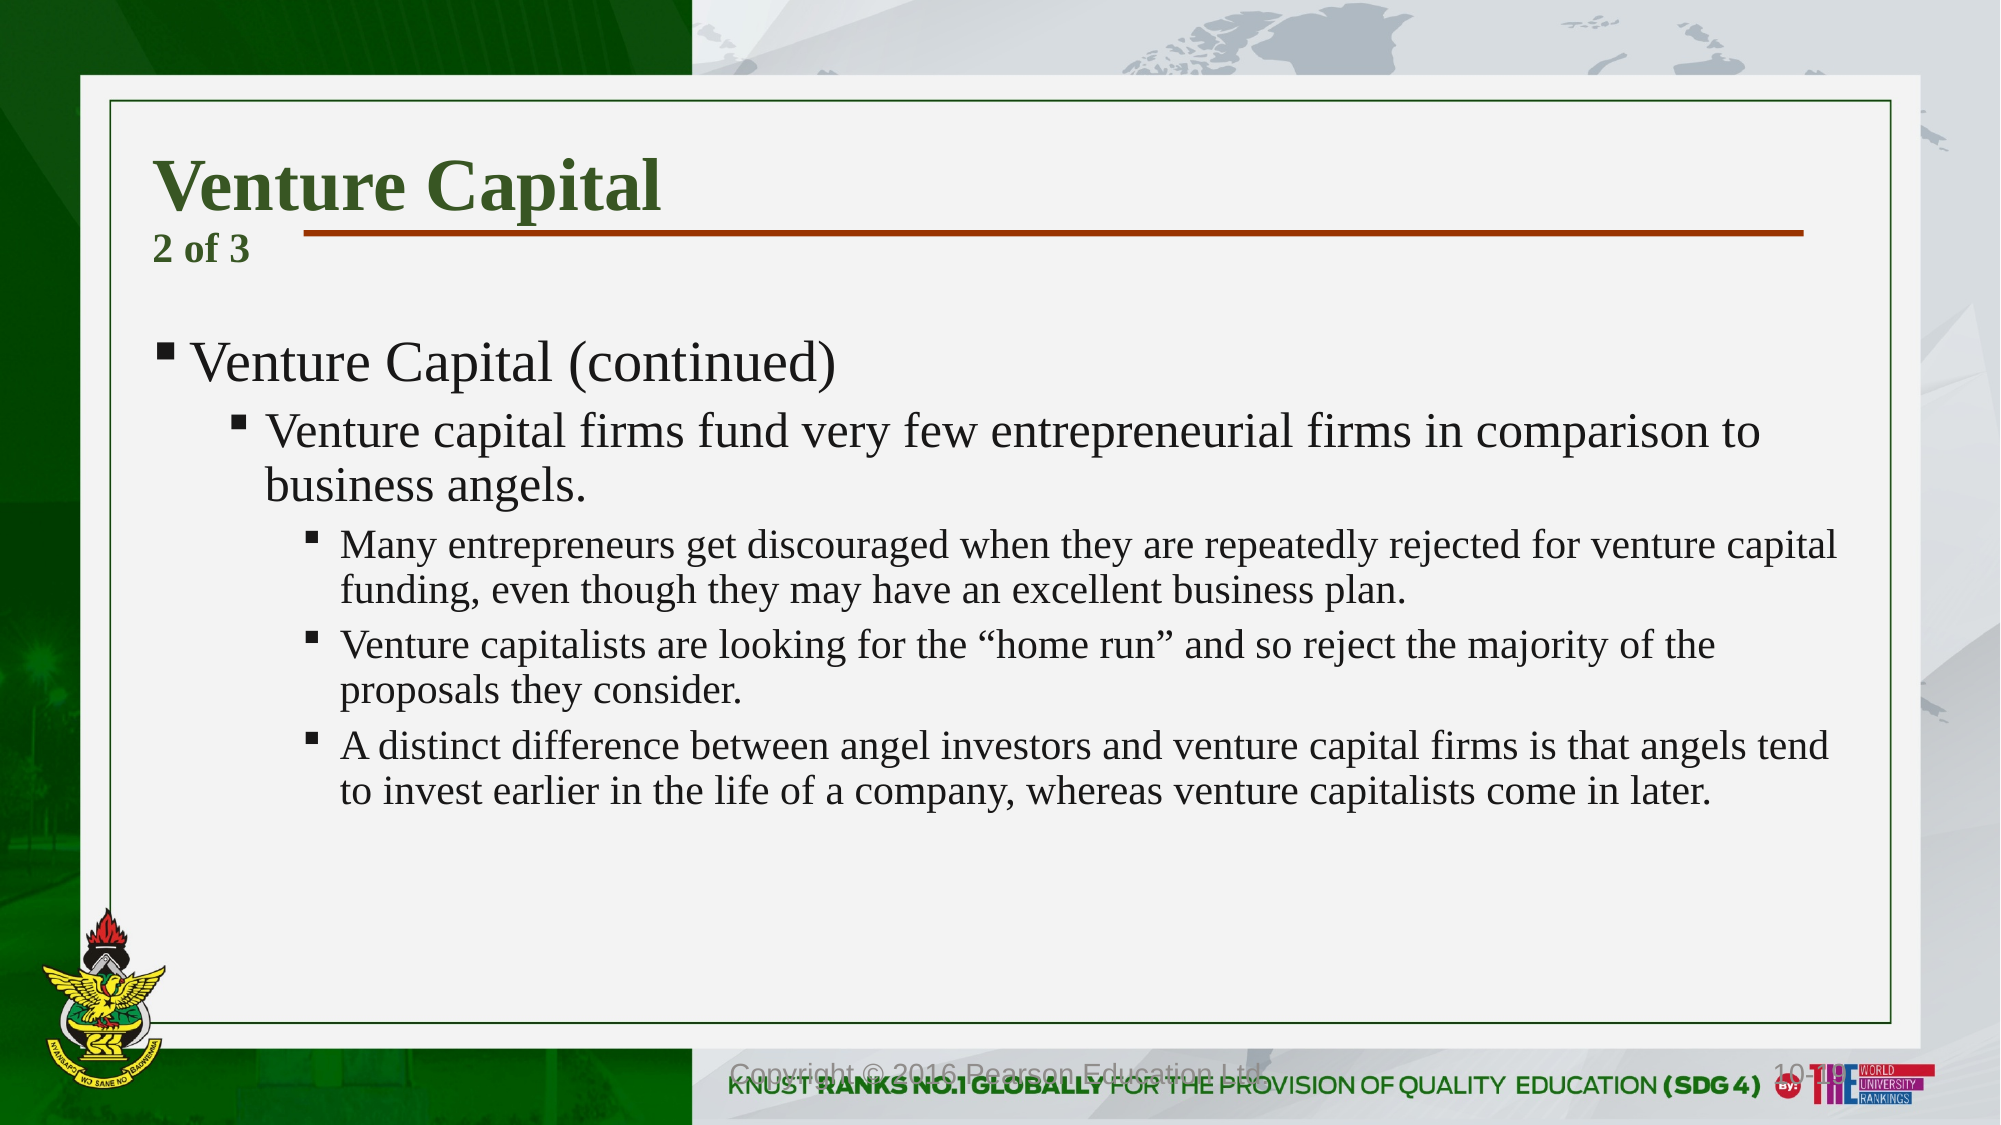

# Venture Capital 2 of 3

Venture Capital (continued)
Venture capital firms fund very few entrepreneurial firms in comparison to business angels.
Many entrepreneurs get discouraged when they are repeatedly rejected for venture capital funding, even though they may have an excellent business plan.
Venture capitalists are looking for the “home run” and so reject the majority of the proposals they consider.
A distinct difference between angel investors and venture capital firms is that angels tend to invest earlier in the life of a company, whereas venture capitalists come in later.
Copyright © 2016 Pearson Education Ltd.
10-19